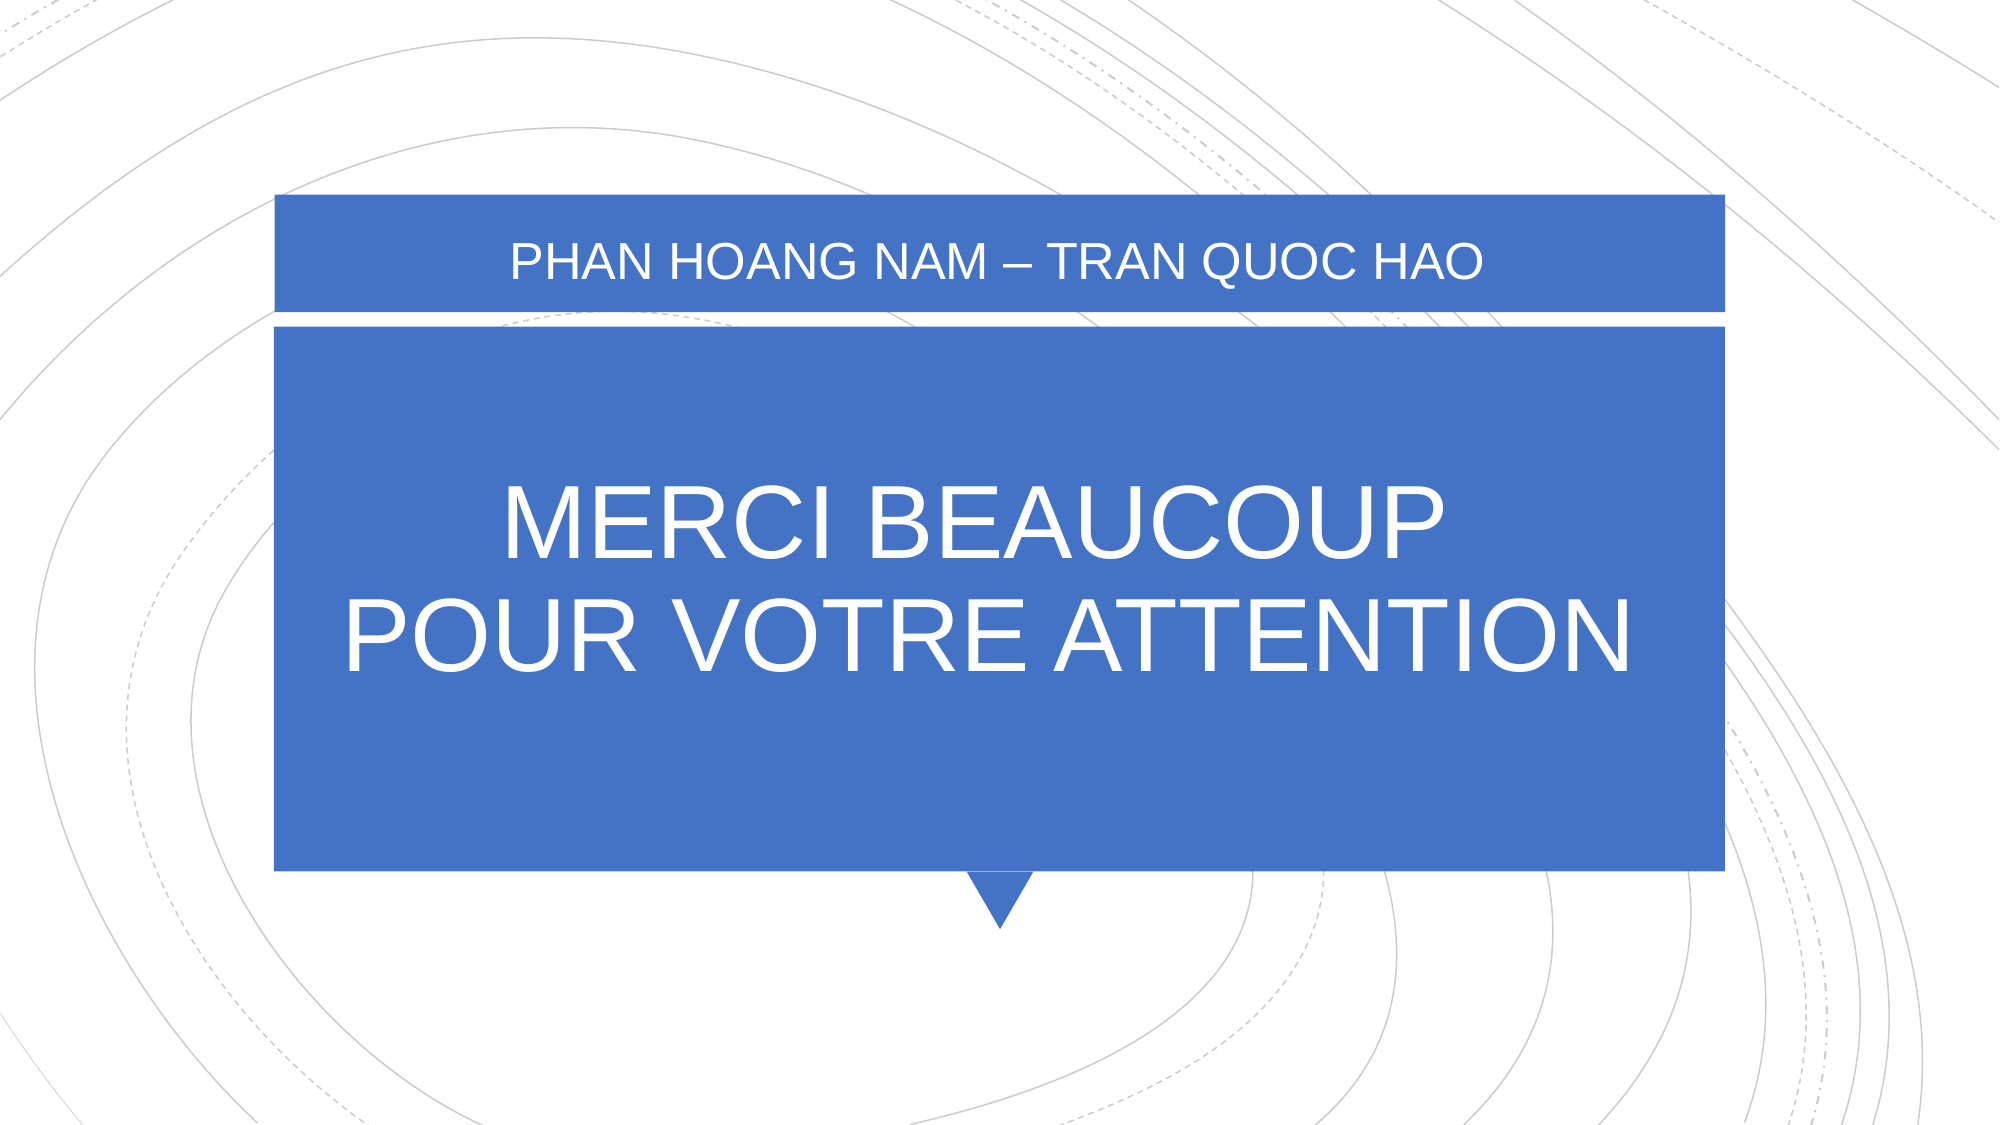

PHAN HOANG NAM – TRAN QUOC HAO
# MERCI BEAUCOUP POUR VOTRE ATTENTION